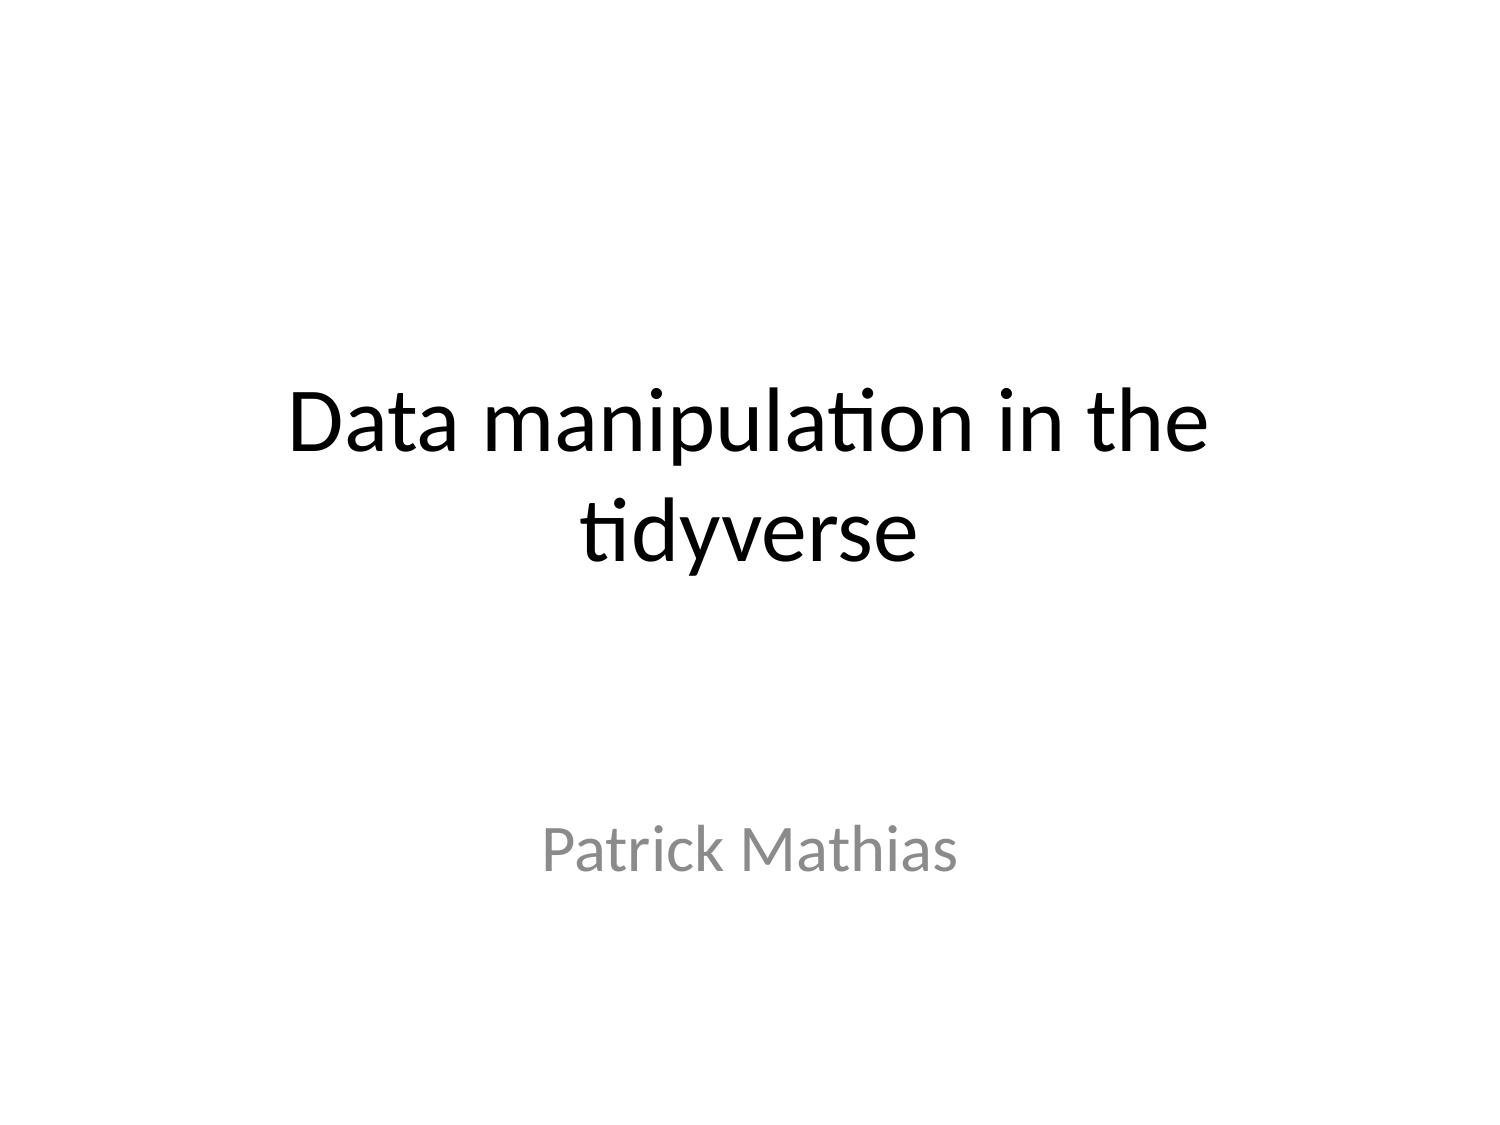

# Data manipulation in the tidyverse
Patrick Mathias